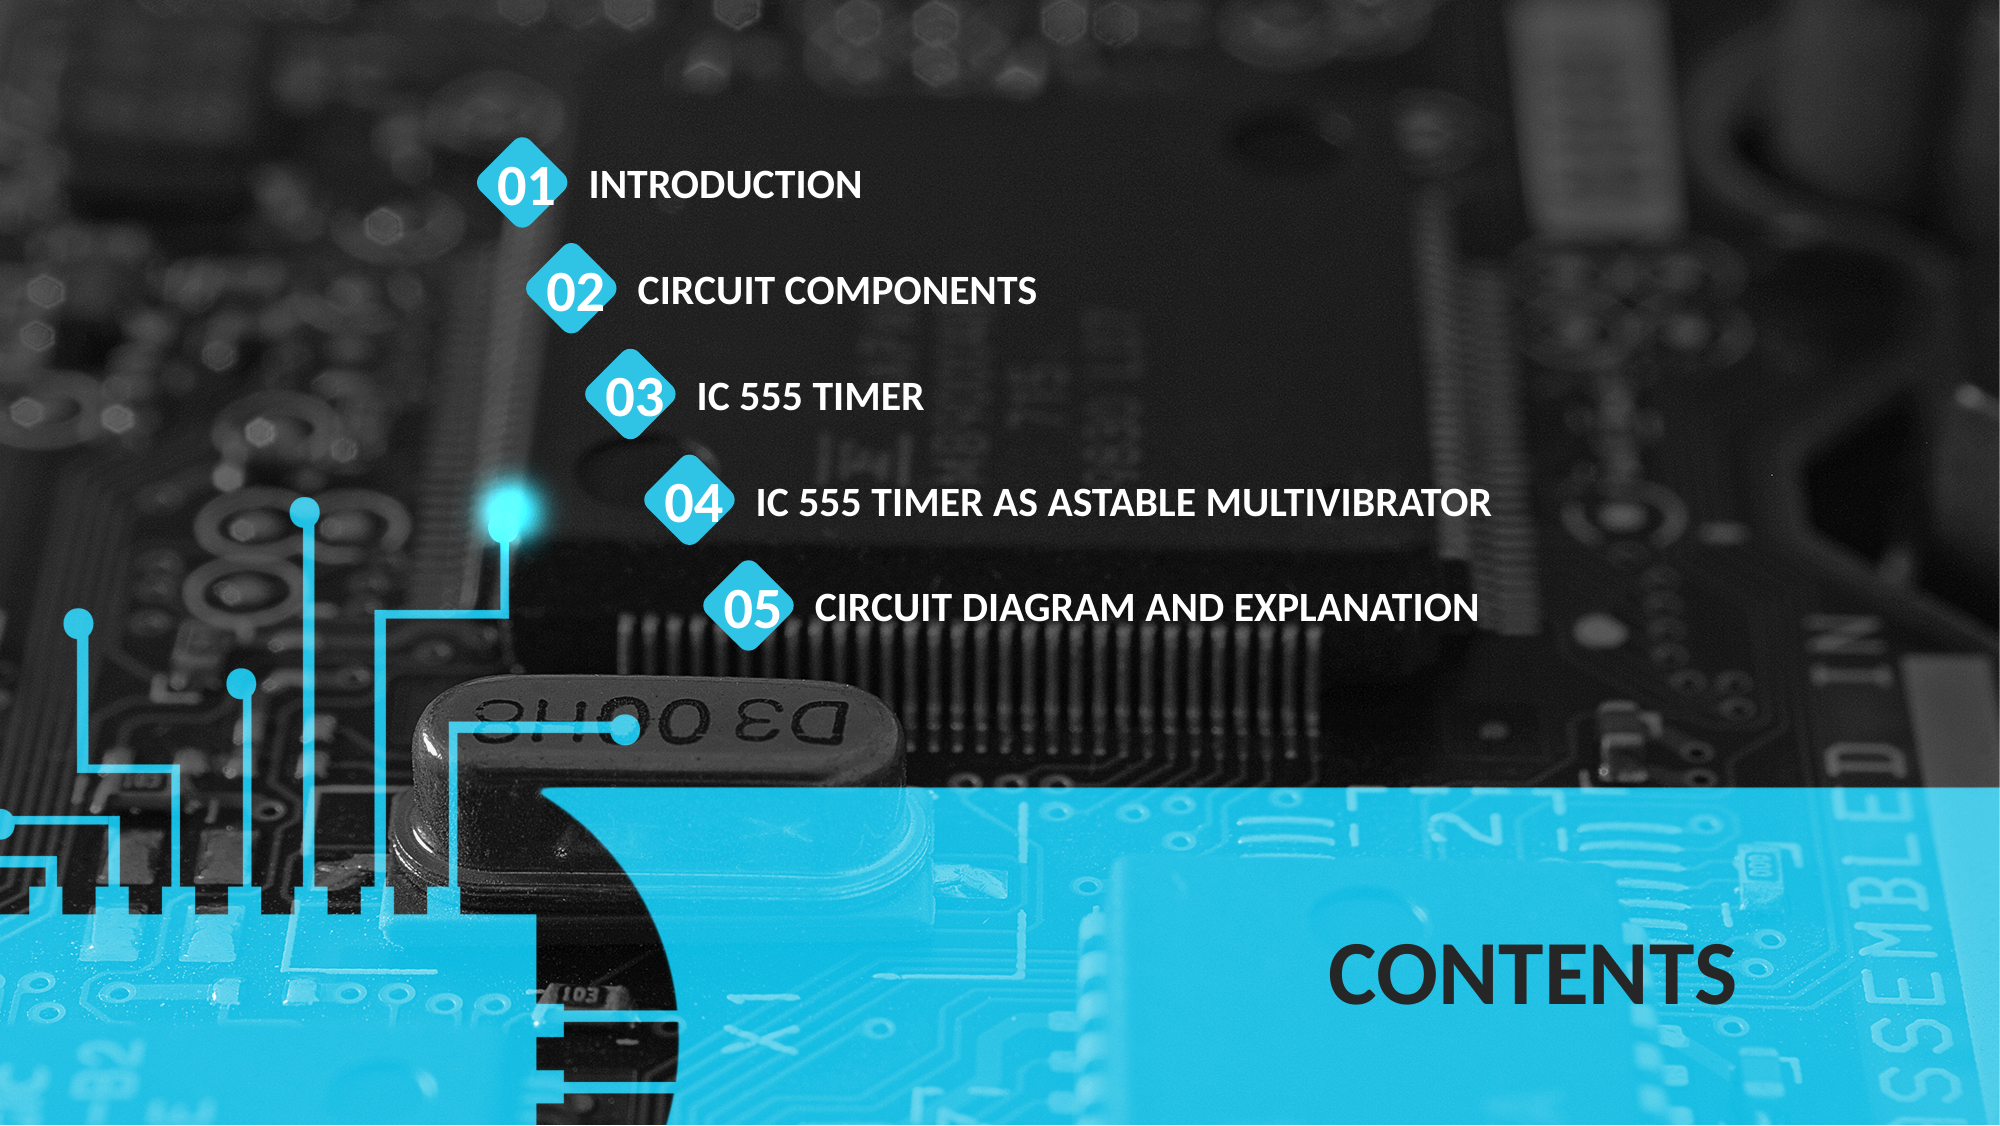

01
INTRODUCTION

02
CIRCUIT COMPONENTS

03
IC 555 TIMER

04
IC 555 TIMER AS ASTABLE MULTIVIBRATOR

05
CIRCUIT DIAGRAM AND EXPLANATION

CONTENTS